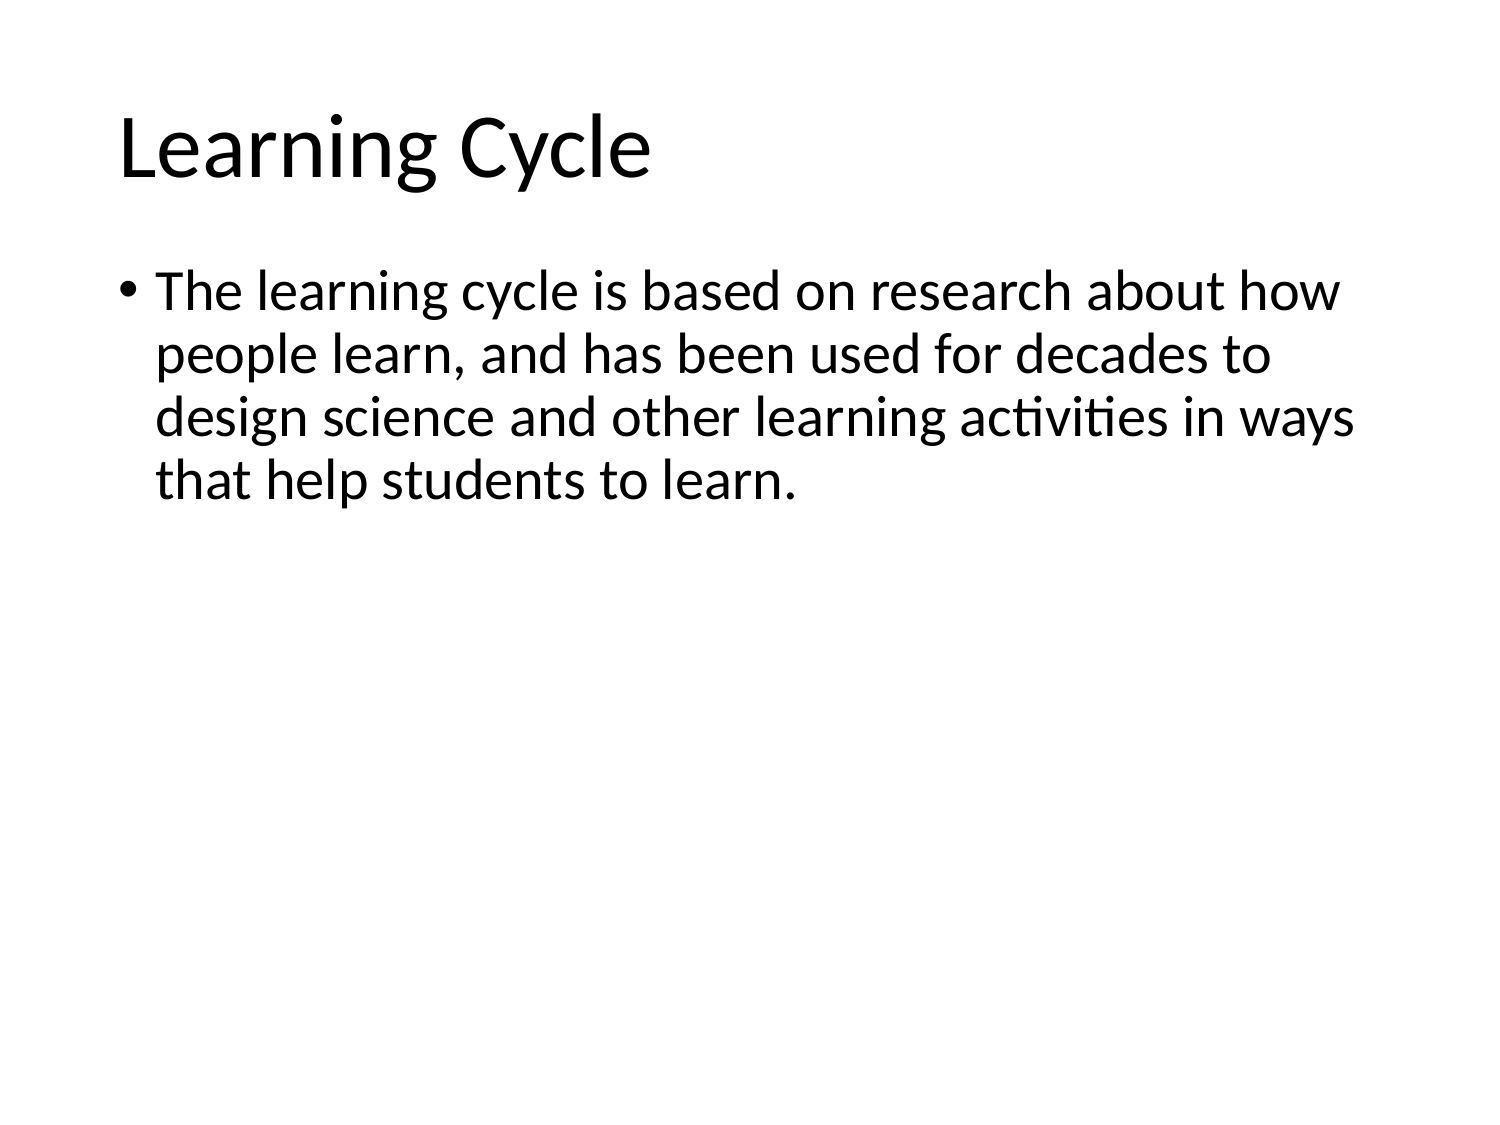

# Learning Cycle
The learning cycle is based on research about how people learn, and has been used for decades to design science and other learning activities in ways that help students to learn.